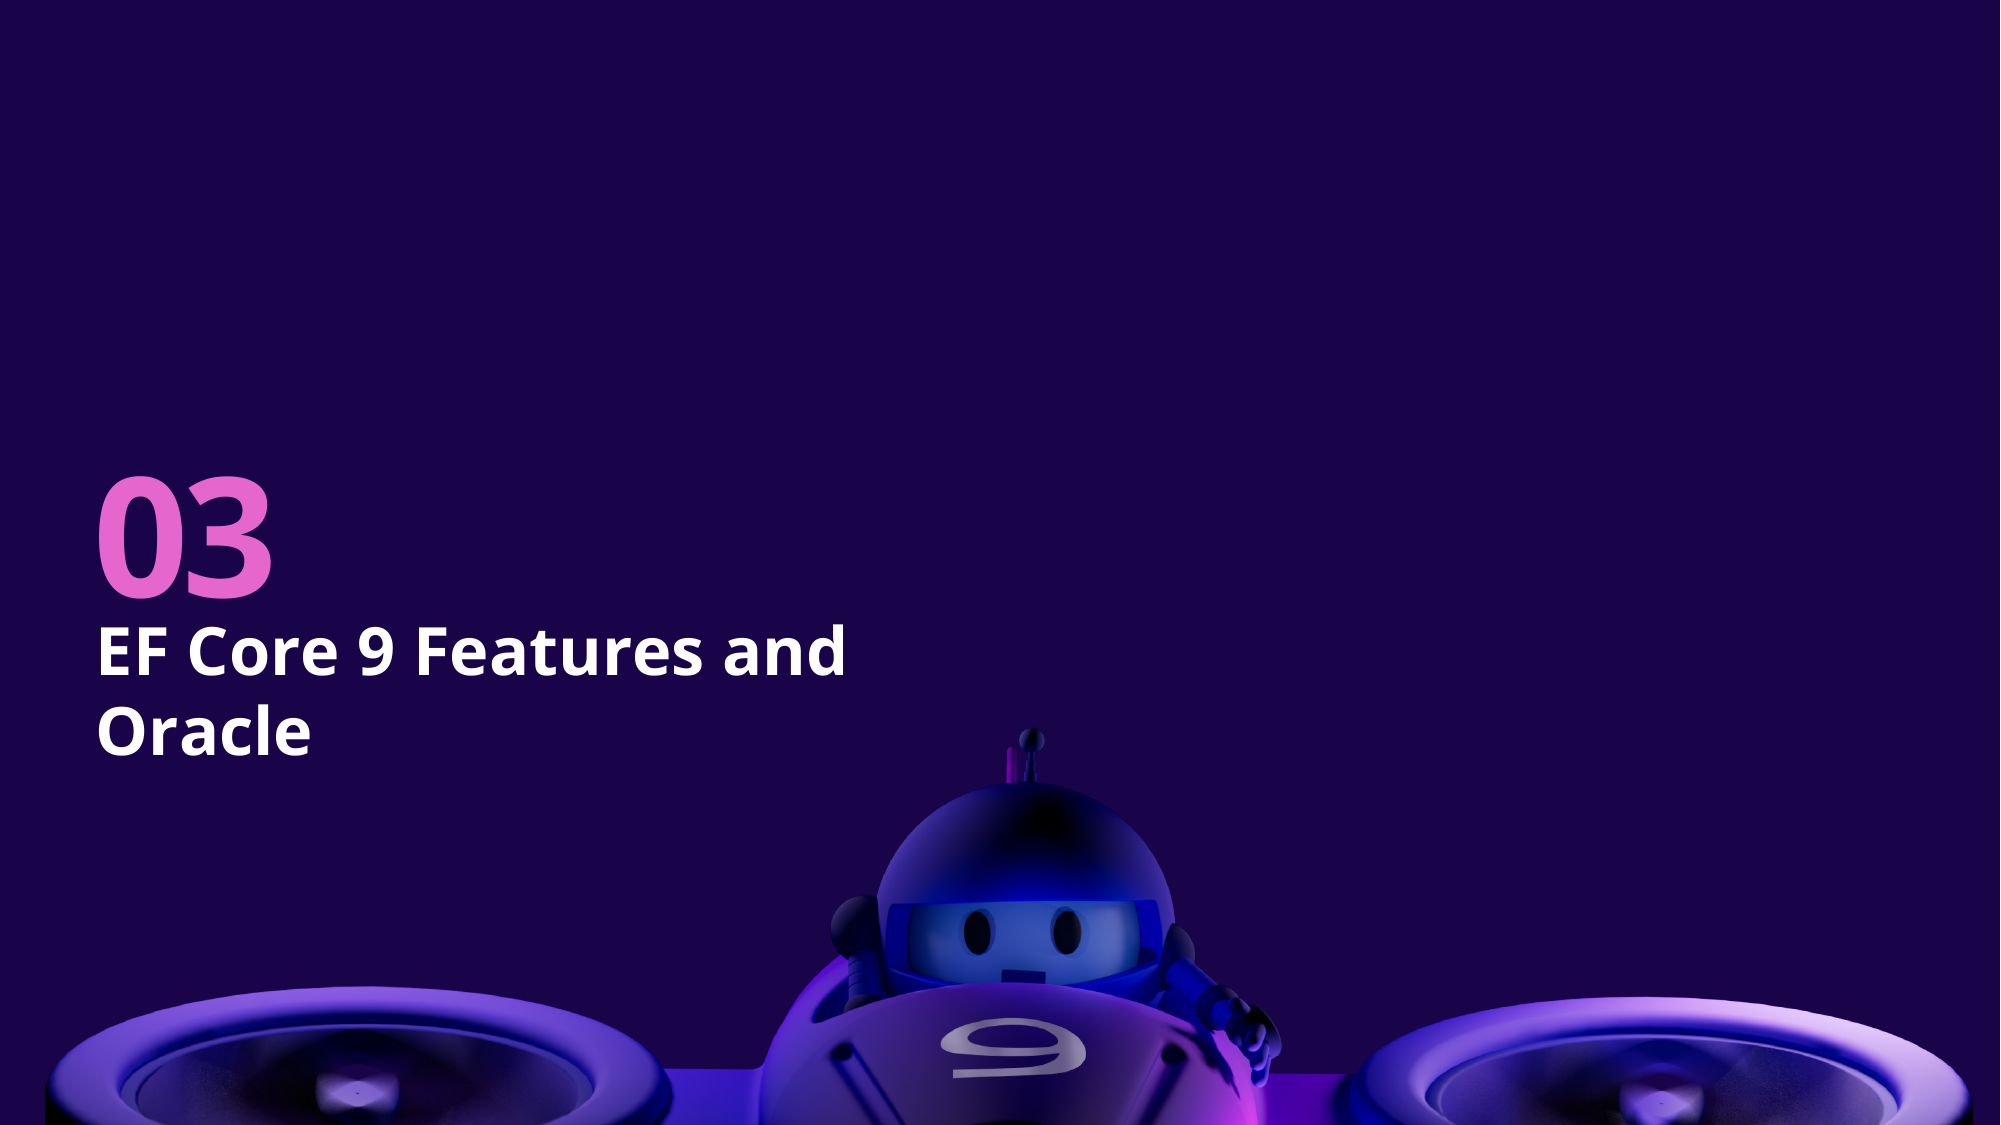

# 03
EF Core 9 Features and Oracle